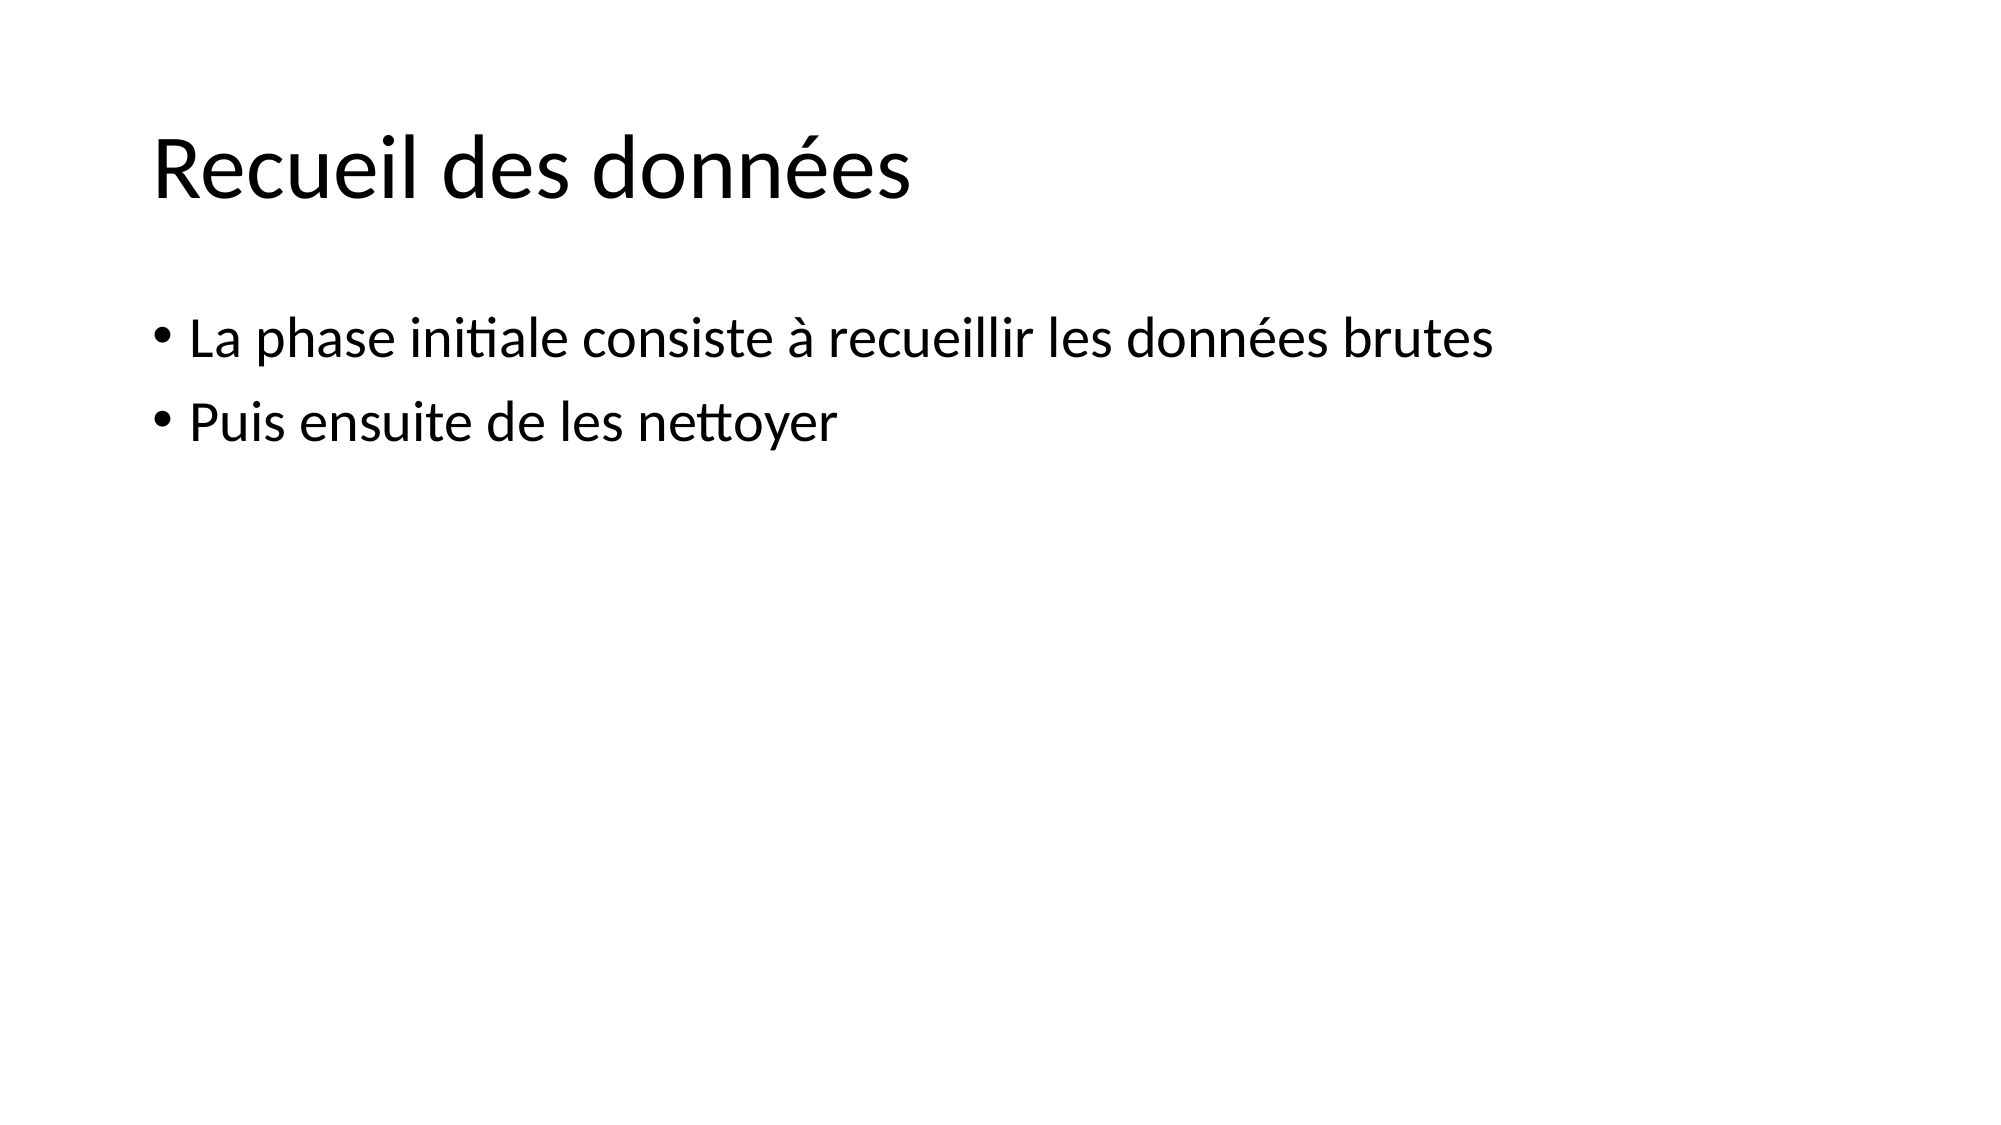

# Recueil des données
La phase initiale consiste à recueillir les données brutes
Puis ensuite de les nettoyer